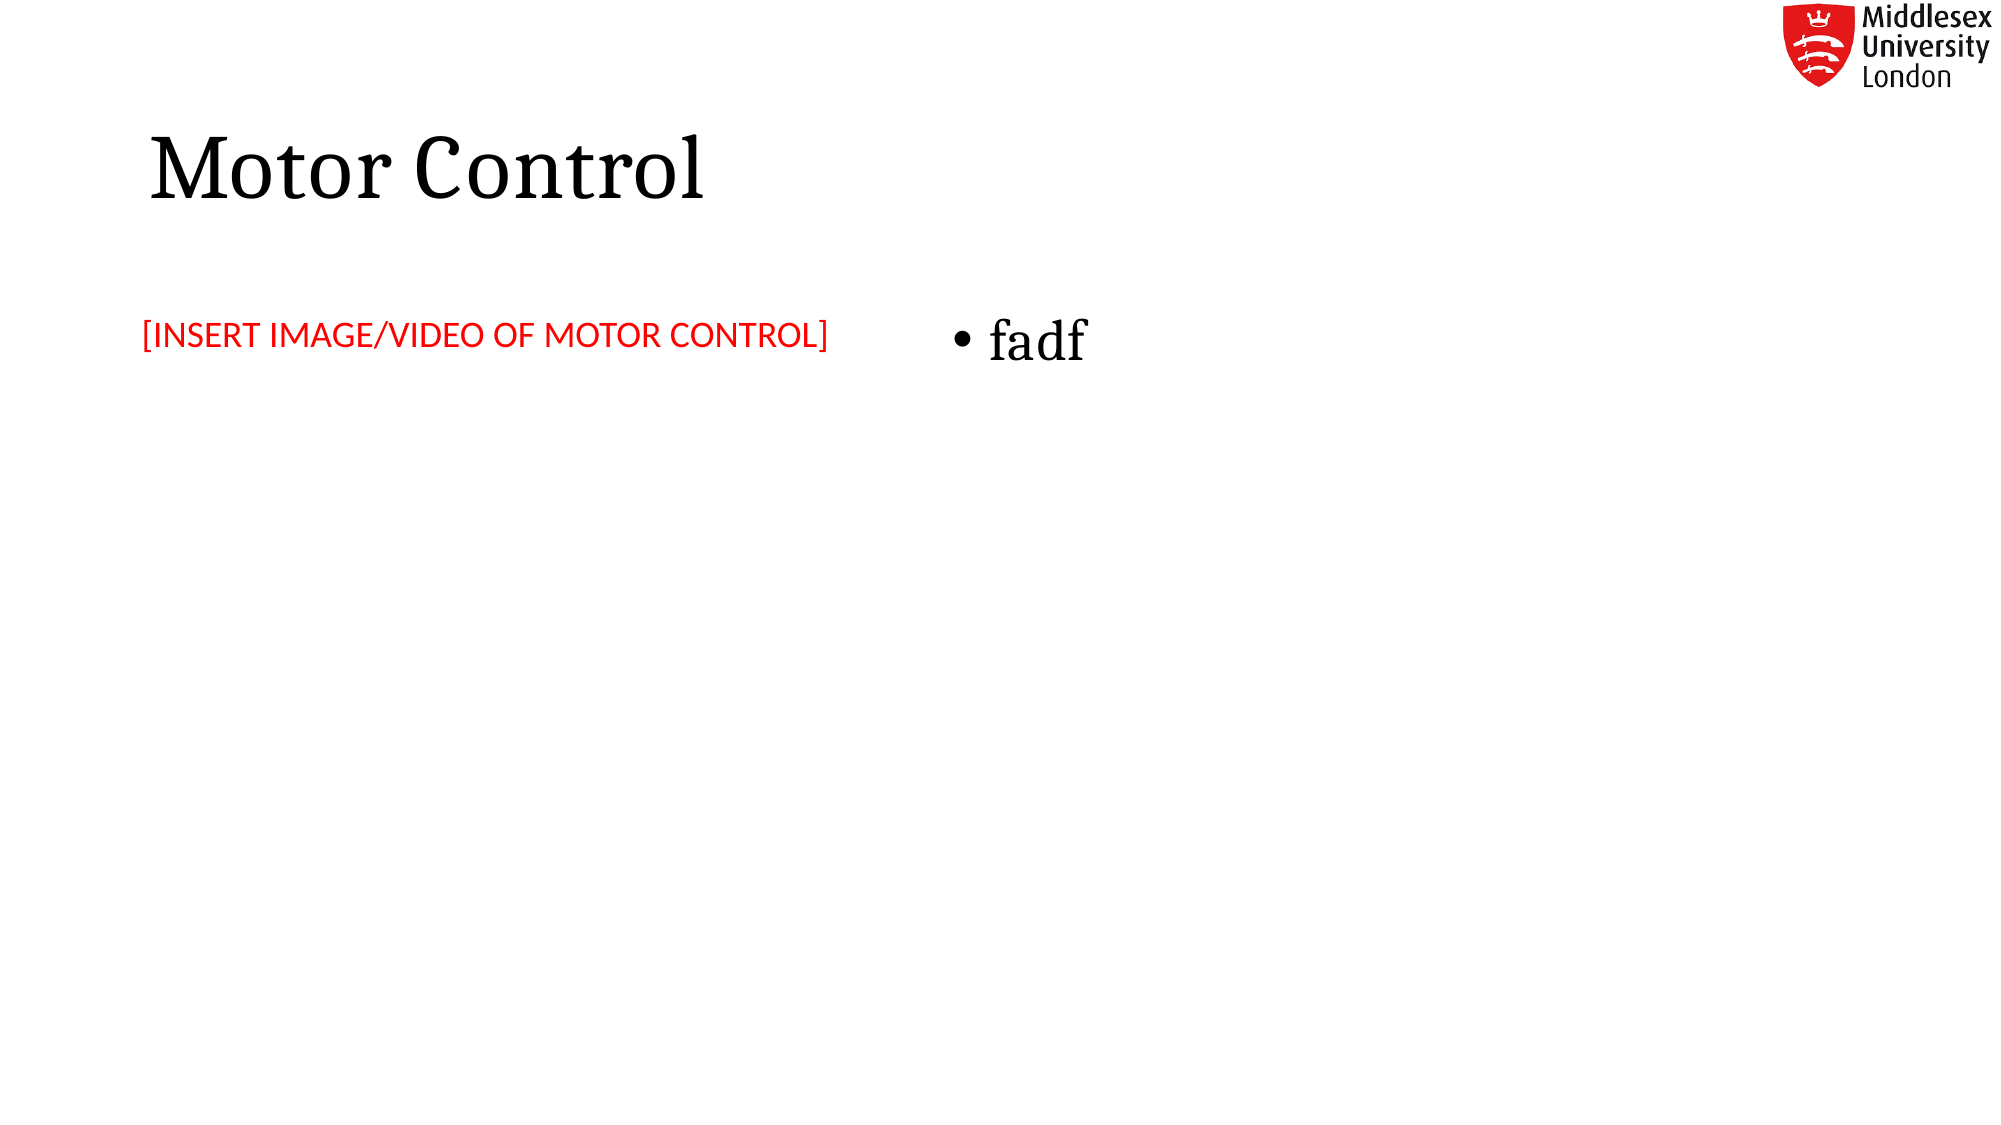

# Motor Control
[INSERT IMAGE/VIDEO OF MOTOR CONTROL]
fadf